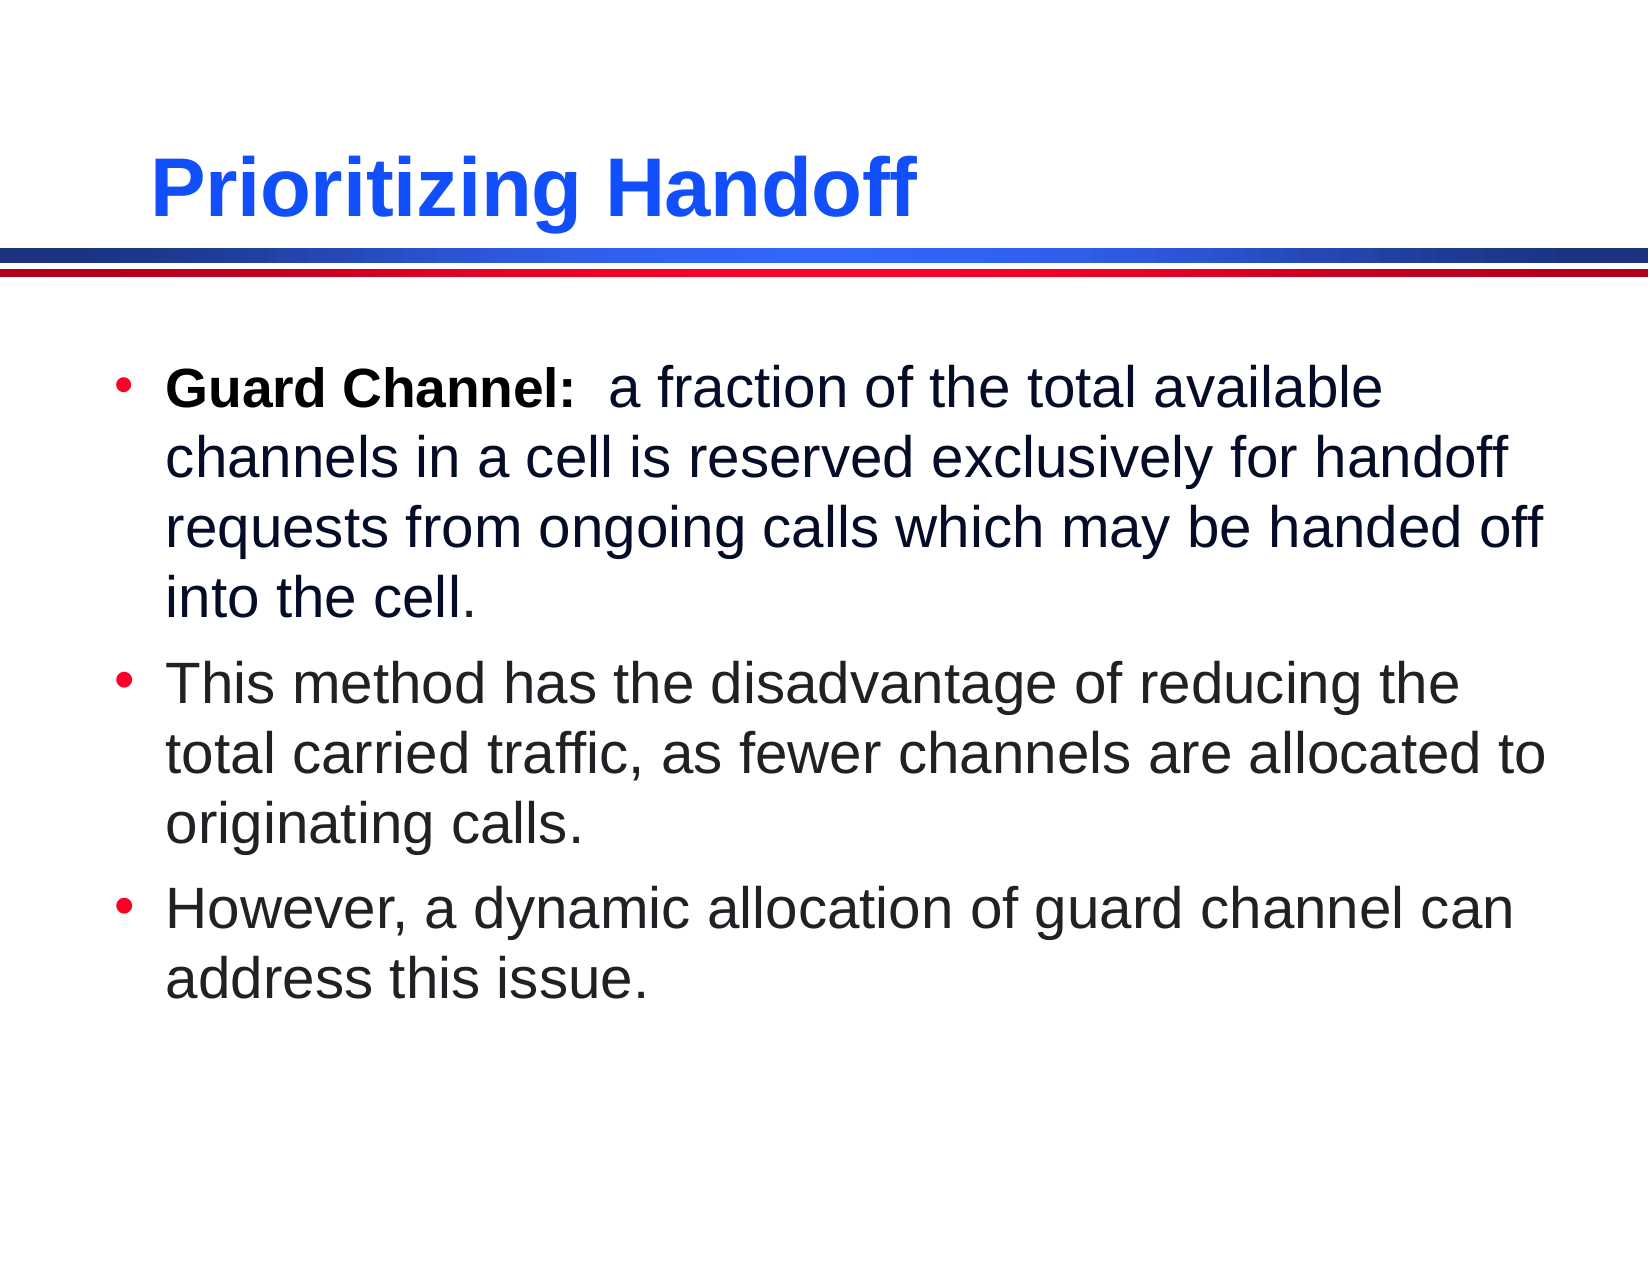

# Prioritizing Handoff
Guard Channel:  a fraction of the total available channels in a cell is reserved exclusively for handoff requests from ongoing calls which may be handed off into the cell.
This method has the disadvantage of reducing the total carried traffic, as fewer channels are allocated to originating calls.
However, a dynamic allocation of guard channel can address this issue.